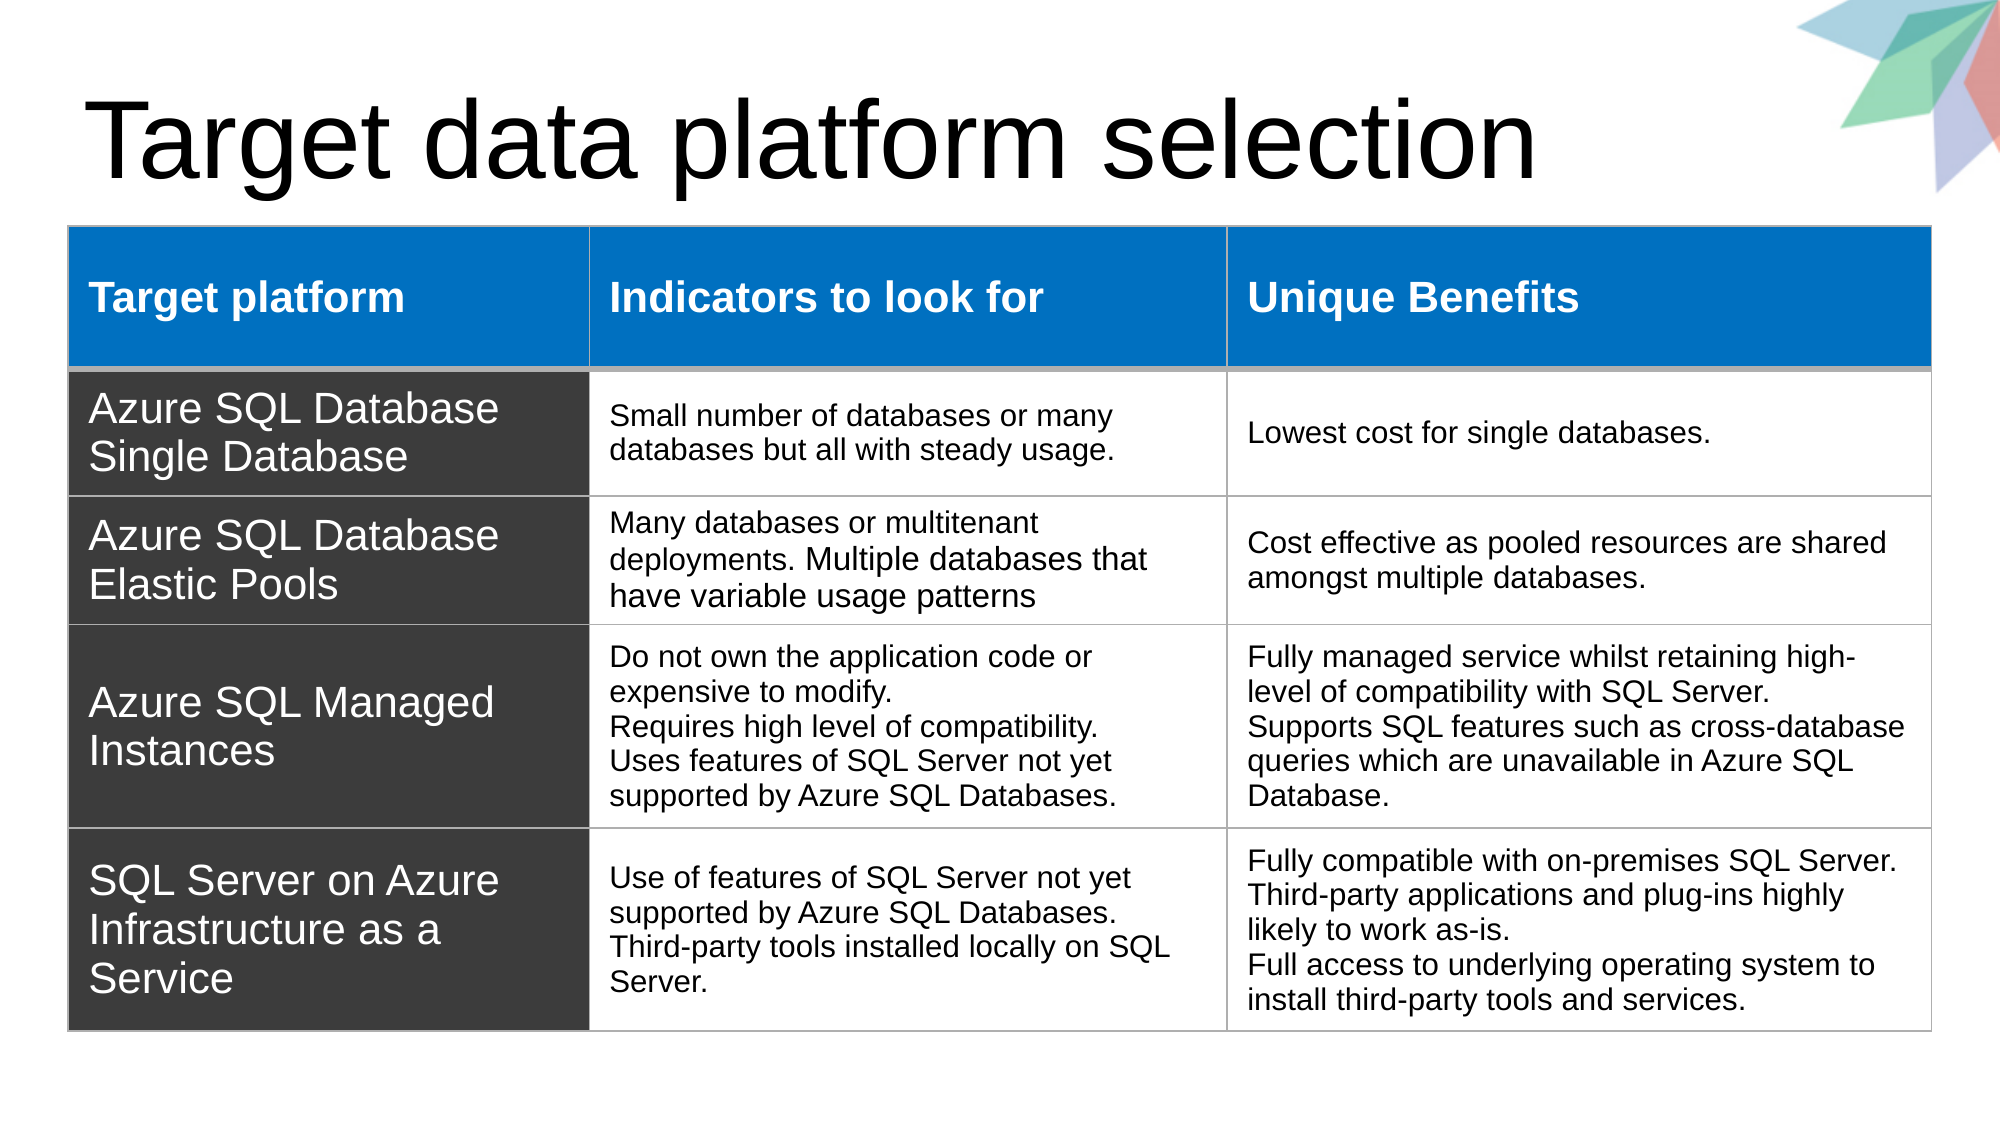

# Target data platform selection
| Target platform | Indicators to look for | Unique Benefits |
| --- | --- | --- |
| Azure SQL Database Single Database | Small number of databases or many databases but all with steady usage. | Lowest cost for single databases. |
| Azure SQL Database Elastic Pools | Many databases or multitenant deployments. Multiple databases that have variable usage patterns | Cost effective as pooled resources are shared amongst multiple databases. |
| Azure SQL Managed Instances | Do not own the application code or expensive to modify. Requires high level of compatibility. Uses features of SQL Server not yet supported by Azure SQL Databases. | Fully managed service whilst retaining high-level of compatibility with SQL Server. Supports SQL features such as cross-database queries which are unavailable in Azure SQL Database. |
| SQL Server on Azure Infrastructure as a Service | Use of features of SQL Server not yet supported by Azure SQL Databases. Third-party tools installed locally on SQL Server. | Fully compatible with on-premises SQL Server. Third-party applications and plug-ins highly likely to work as-is. Full access to underlying operating system to install third-party tools and services. |